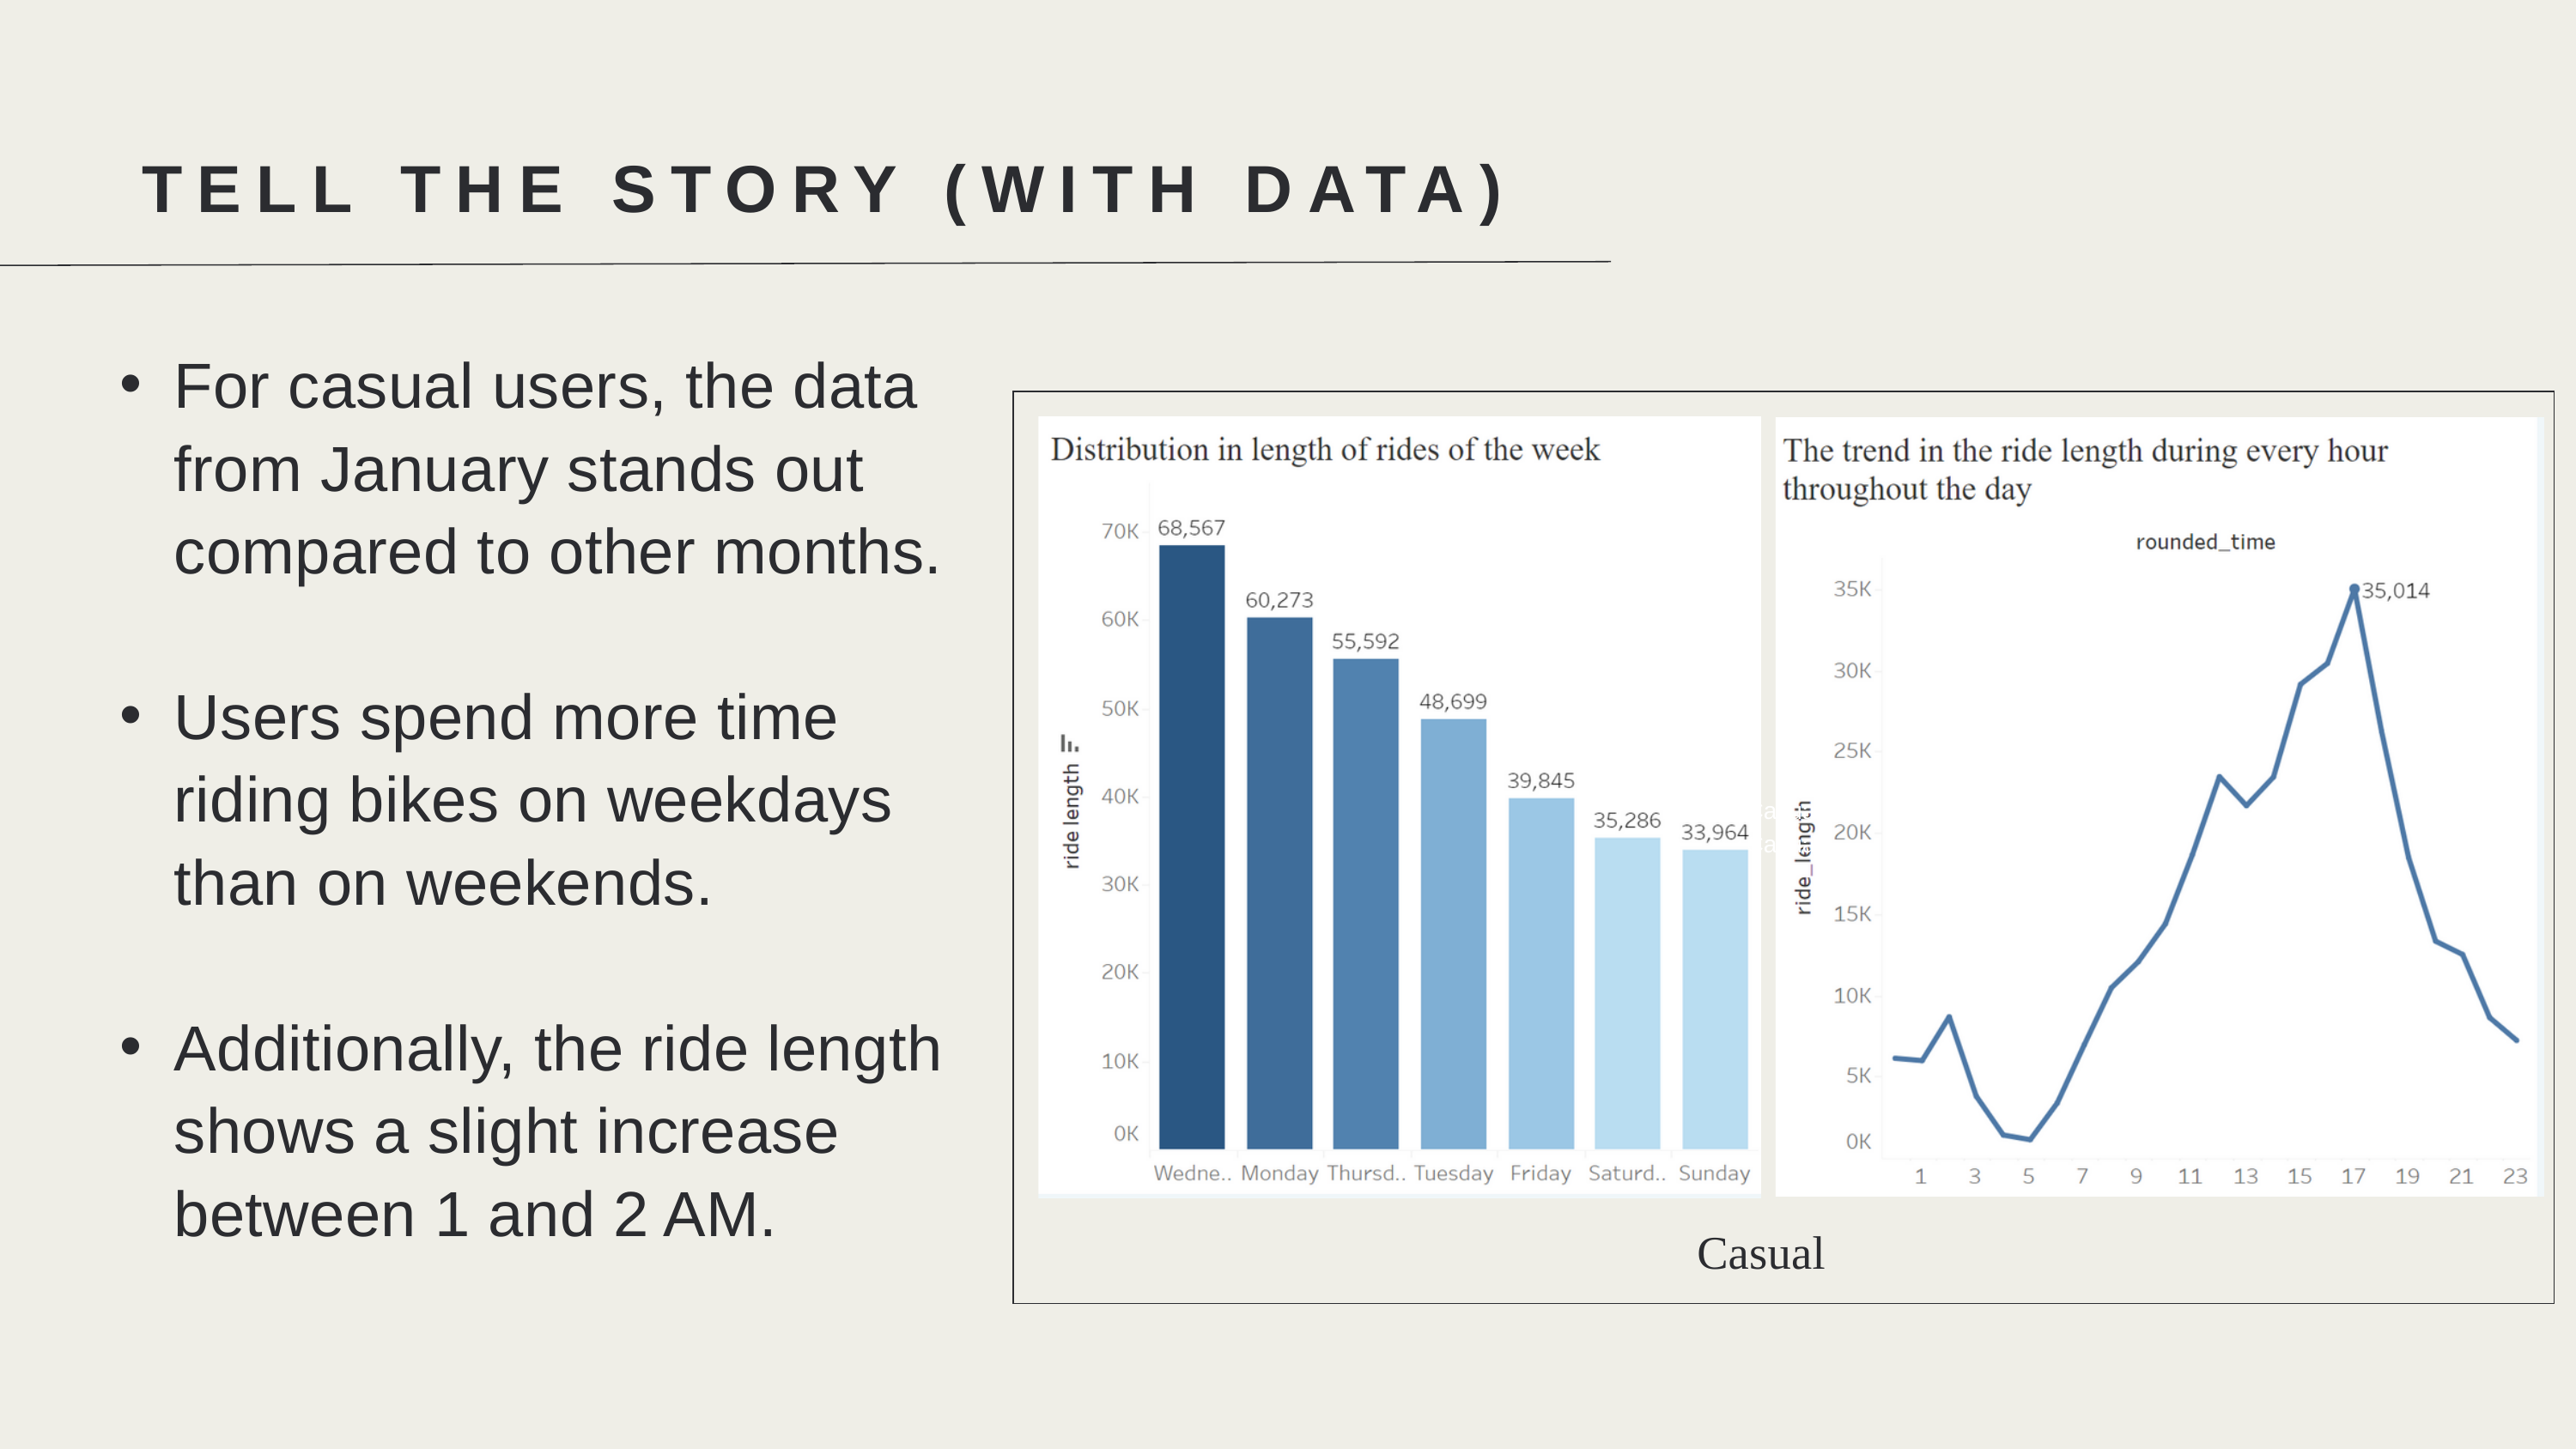

TELL THE STORY (WITH DATA)

For casual users, the data from January stands out compared to other months.

Users spend more time riding bikes on weekdays than on weekends.

Additionally, the ride length shows a slight increase between 1 and 2 AM.

Casual
Casual

Casual